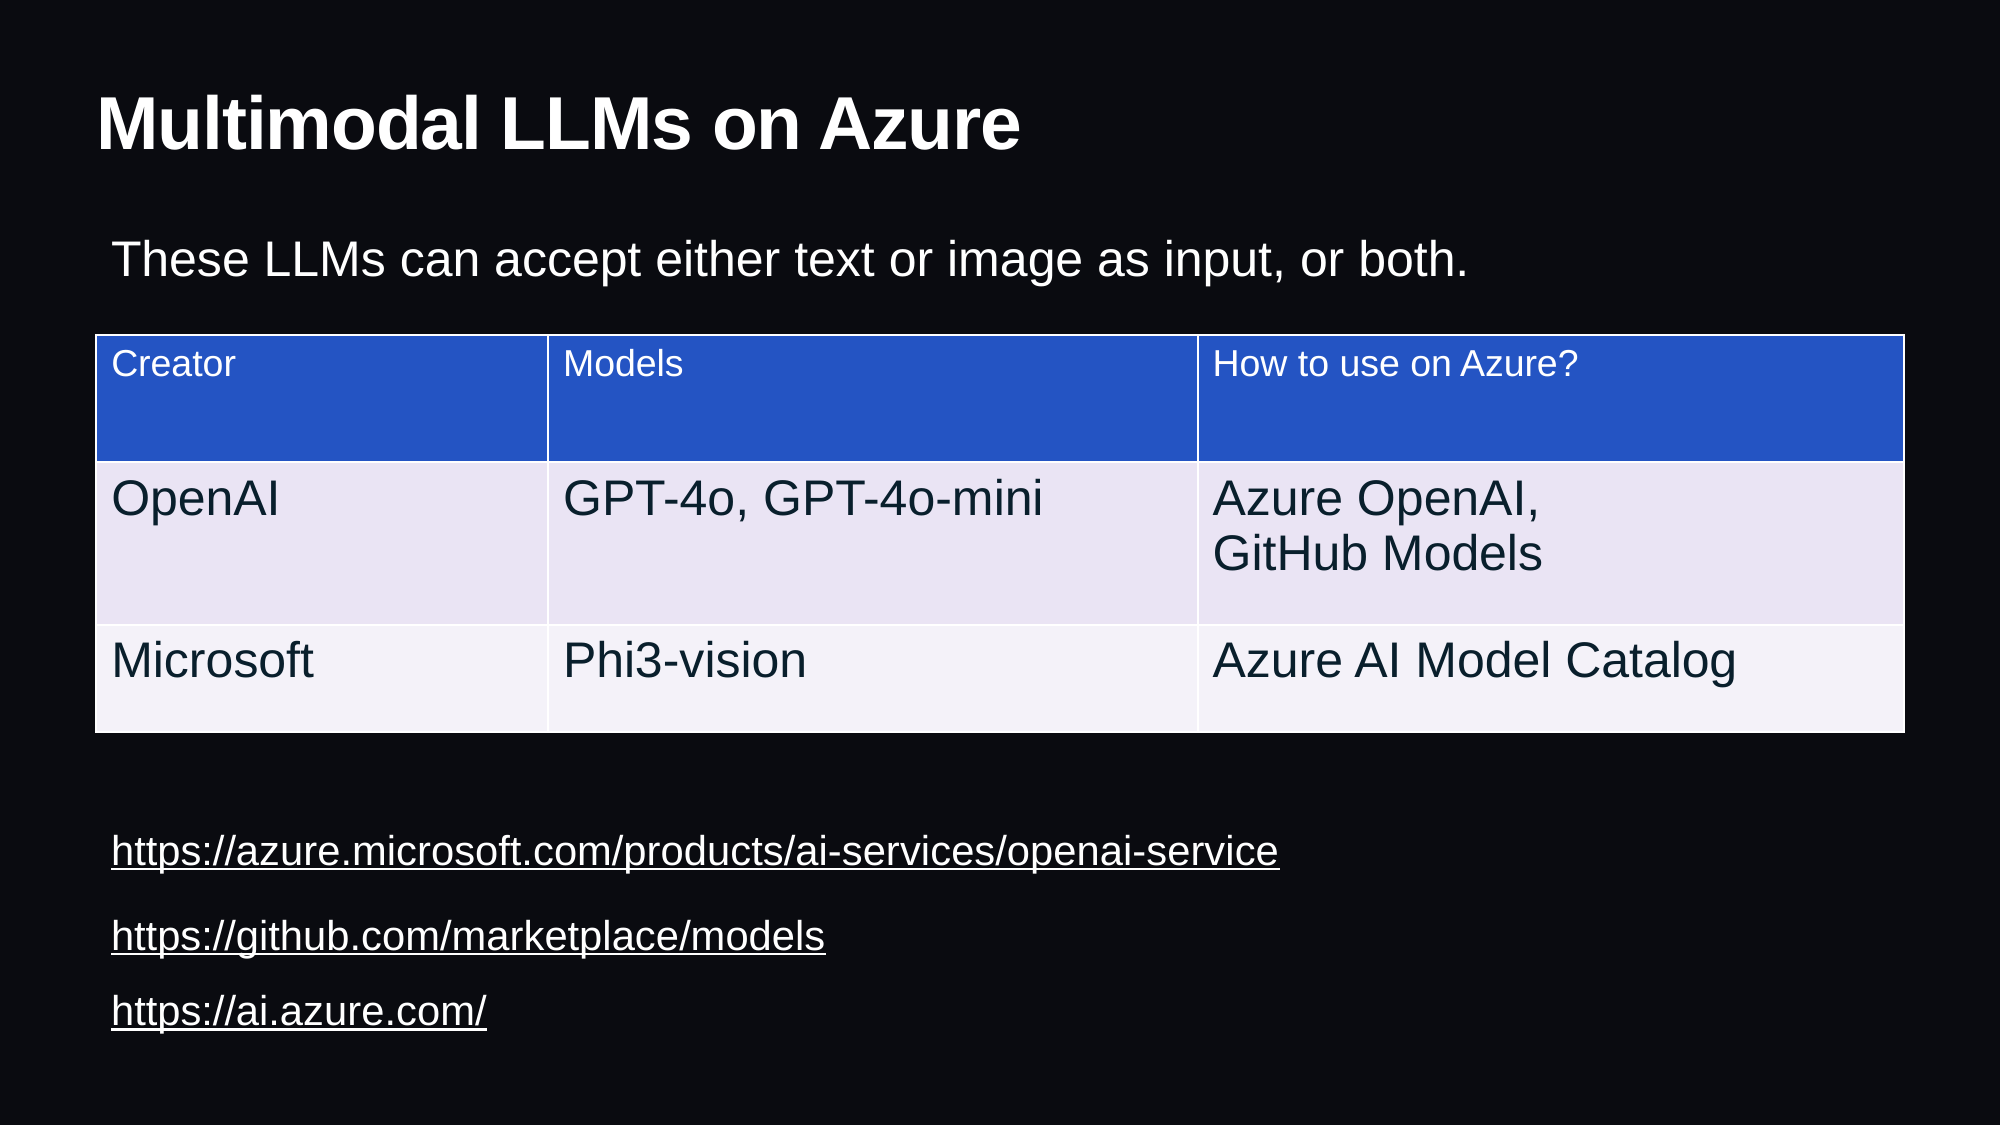

# Multimodal LLMs on Azure
These LLMs can accept either text or image as input, or both.
| Creator | Models | How to use on Azure? |
| --- | --- | --- |
| OpenAI | GPT-4o, GPT-4o-mini | Azure OpenAI, GitHub Models |
| Microsoft | Phi3-vision | Azure AI Model Catalog |
https://azure.microsoft.com/products/ai-services/openai-service
https://github.com/marketplace/models
https://ai.azure.com/